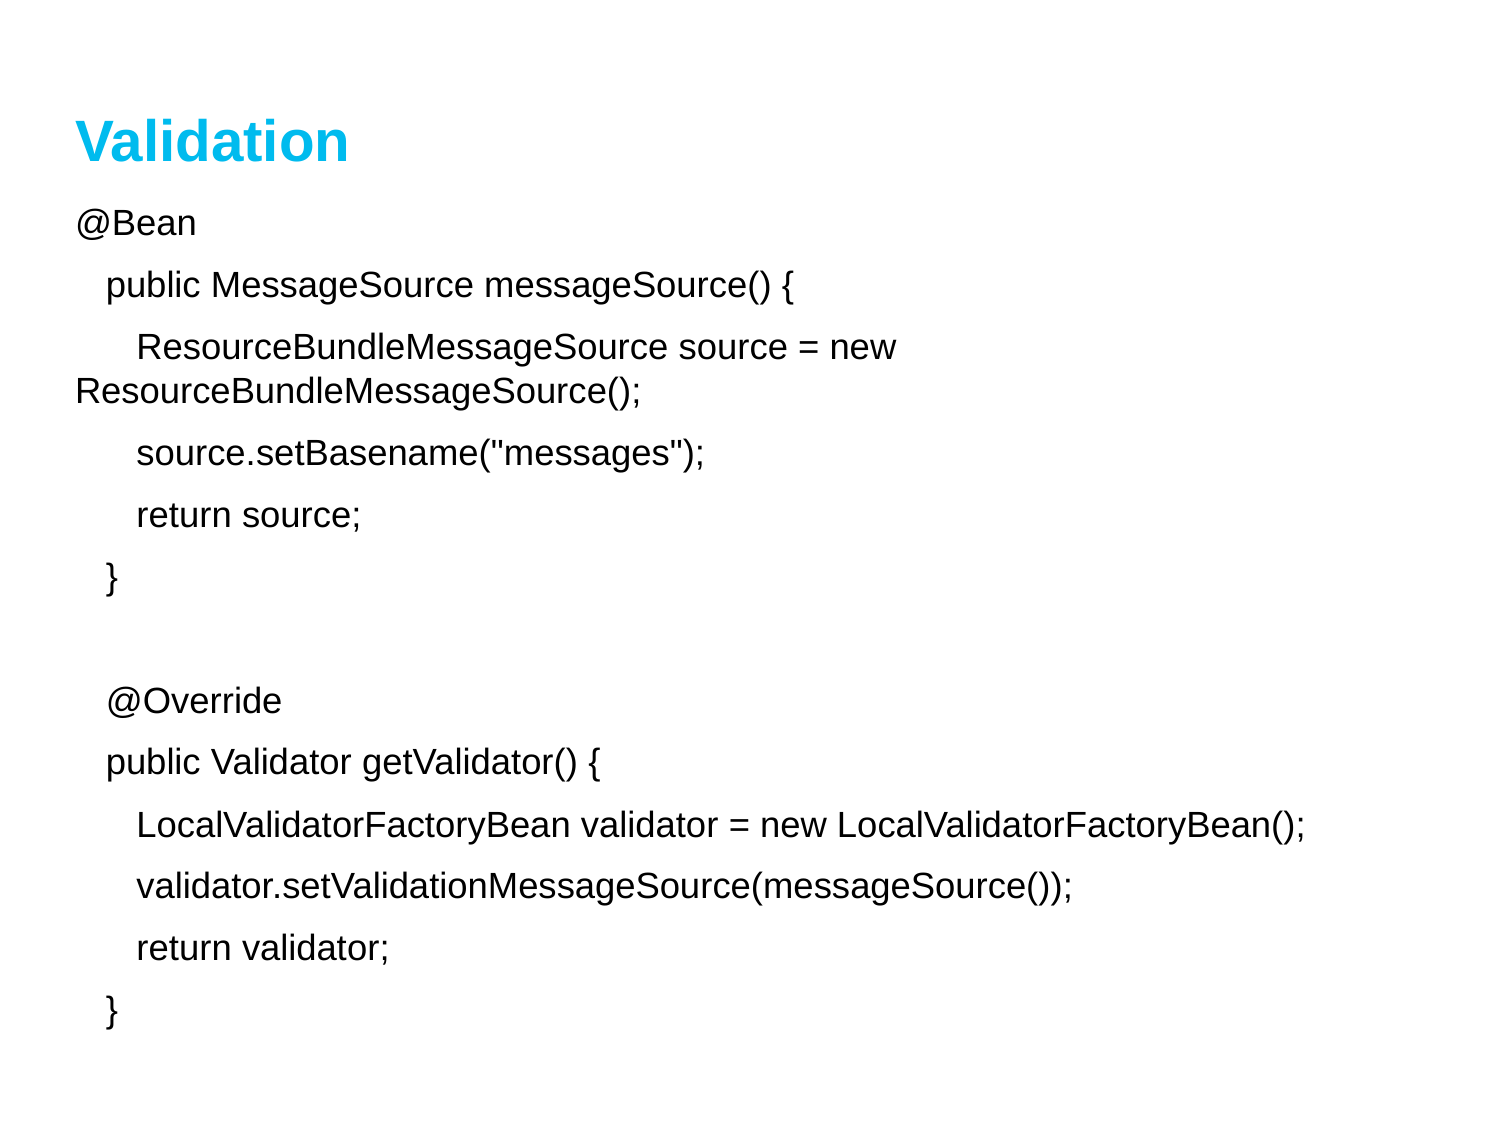

# Validation
@Bean
   public MessageSource messageSource() {
      ResourceBundleMessageSource source = new ResourceBundleMessageSource();
      source.setBasename("messages");
      return source;
   }

   @Override
   public Validator getValidator() {
      LocalValidatorFactoryBean validator = new LocalValidatorFactoryBean();
      validator.setValidationMessageSource(messageSource());
      return validator;
   }